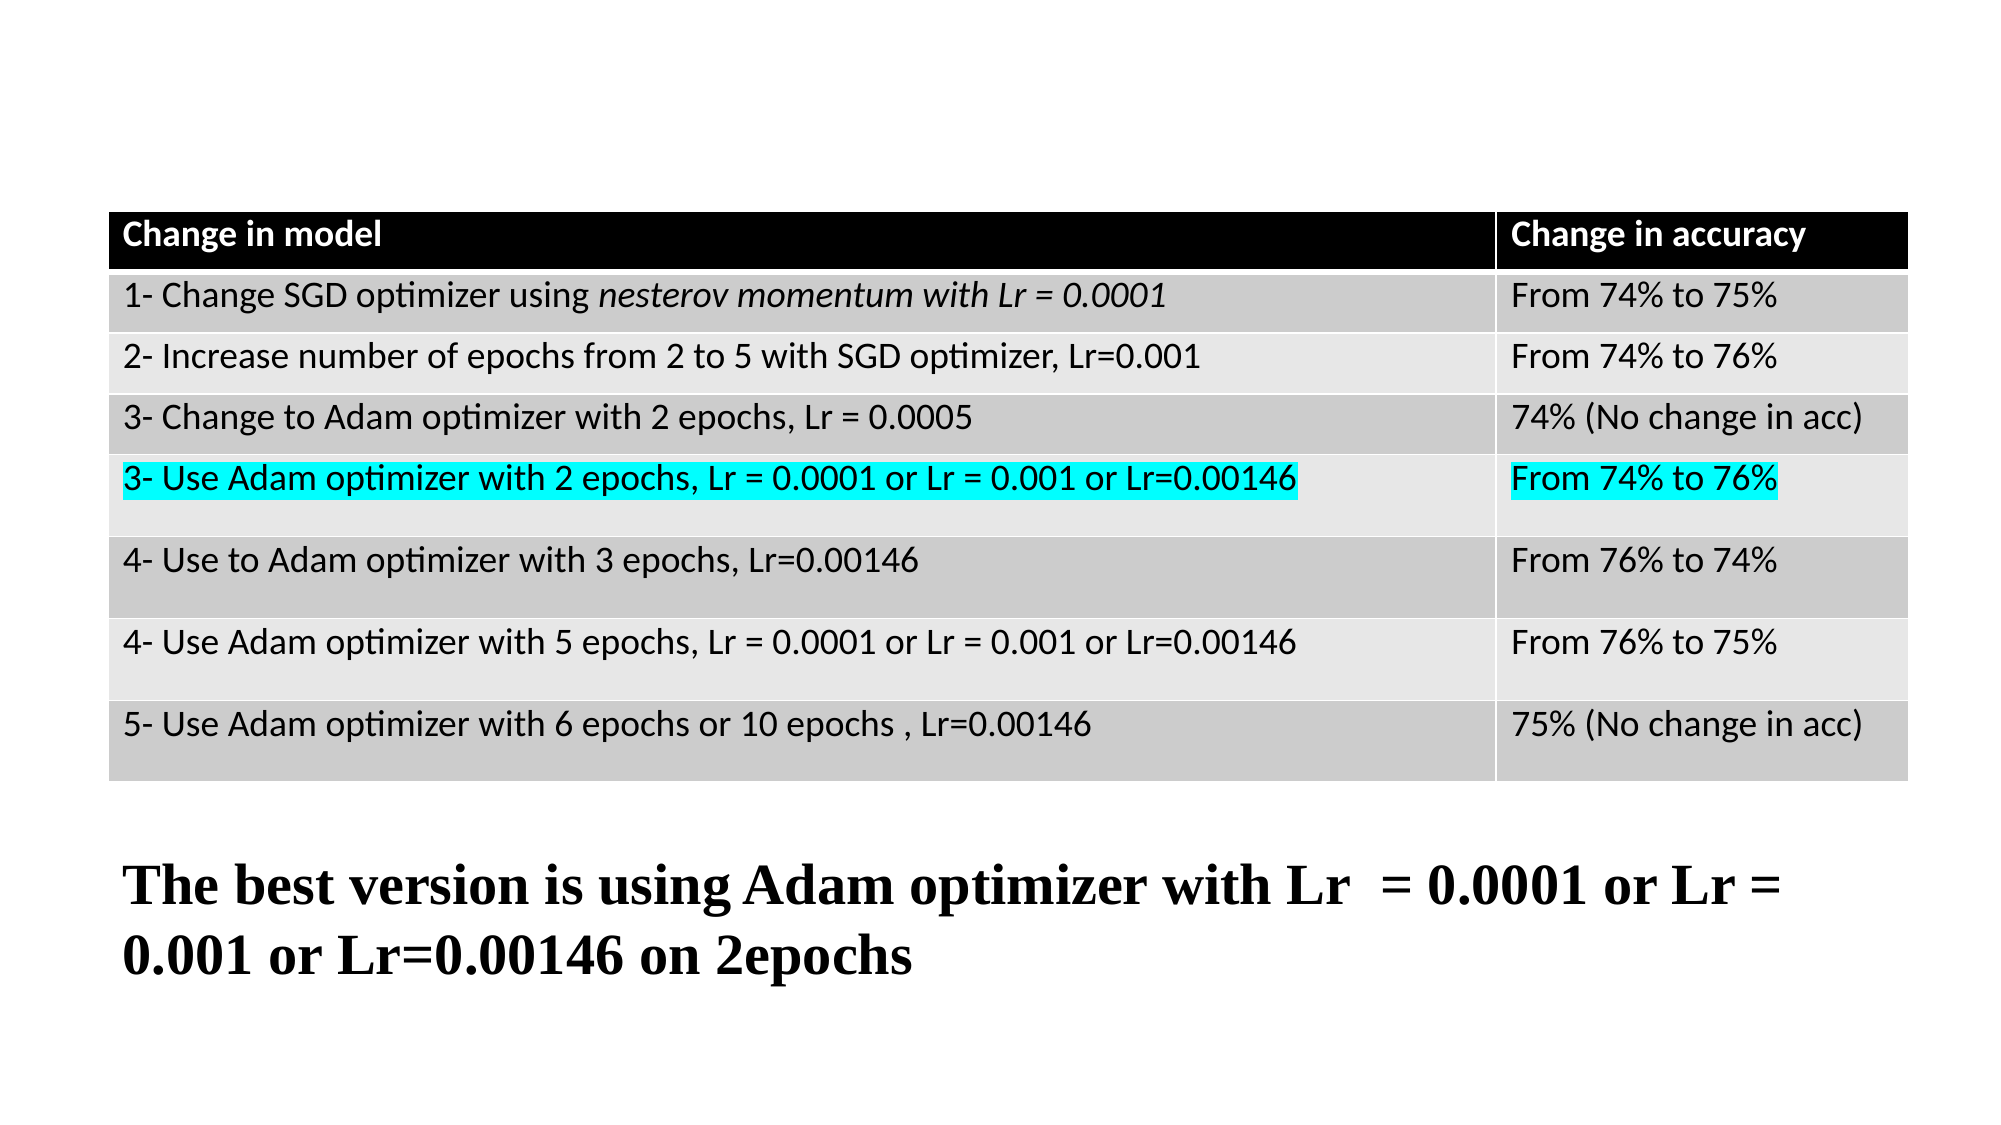

| Change in model | Change in accuracy |
| --- | --- |
| 1- Change SGD optimizer using nesterov momentum with Lr = 0.0001 | From 74% to 75% |
| 2- Increase number of epochs from 2 to 5 with SGD optimizer, Lr=0.001 | From 74% to 76% |
| 3- Change to Adam optimizer with 2 epochs, Lr = 0.0005 | 74% (No change in acc) |
| 3- Use Adam optimizer with 2 epochs, Lr = 0.0001 or Lr = 0.001 or Lr=0.00146 | From 74% to 76% |
| 4- Use to Adam optimizer with 3 epochs, Lr=0.00146 | From 76% to 74% |
| 4- Use Adam optimizer with 5 epochs, Lr = 0.0001 or Lr = 0.001 or Lr=0.00146 | From 76% to 75% |
| 5- Use Adam optimizer with 6 epochs or 10 epochs , Lr=0.00146 | 75% (No change in acc) |
The best version is using Adam optimizer with Lr  = 0.0001 or Lr = 0.001 or Lr=0.00146 on 2epochs